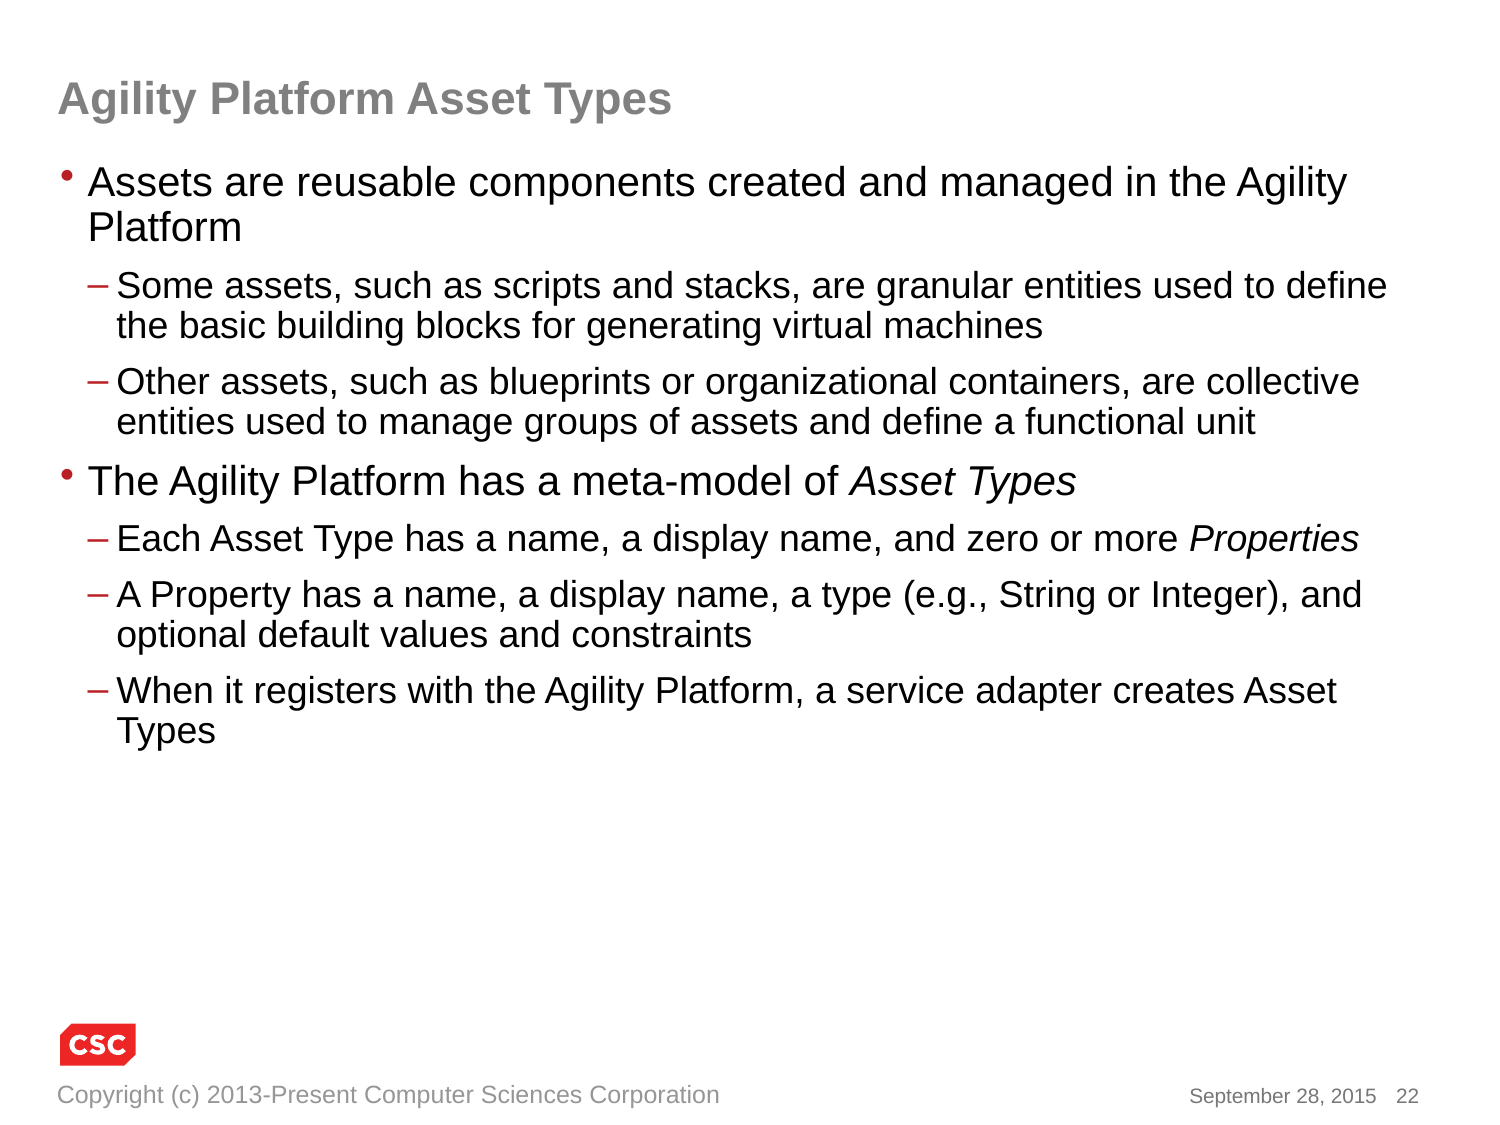

# Agility Platform Asset Types
Assets are reusable components created and managed in the Agility Platform
Some assets, such as scripts and stacks, are granular entities used to define the basic building blocks for generating virtual machines
Other assets, such as blueprints or organizational containers, are collective entities used to manage groups of assets and define a functional unit
The Agility Platform has a meta-model of Asset Types
Each Asset Type has a name, a display name, and zero or more Properties
A Property has a name, a display name, a type (e.g., String or Integer), and optional default values and constraints
When it registers with the Agility Platform, a service adapter creates Asset Types